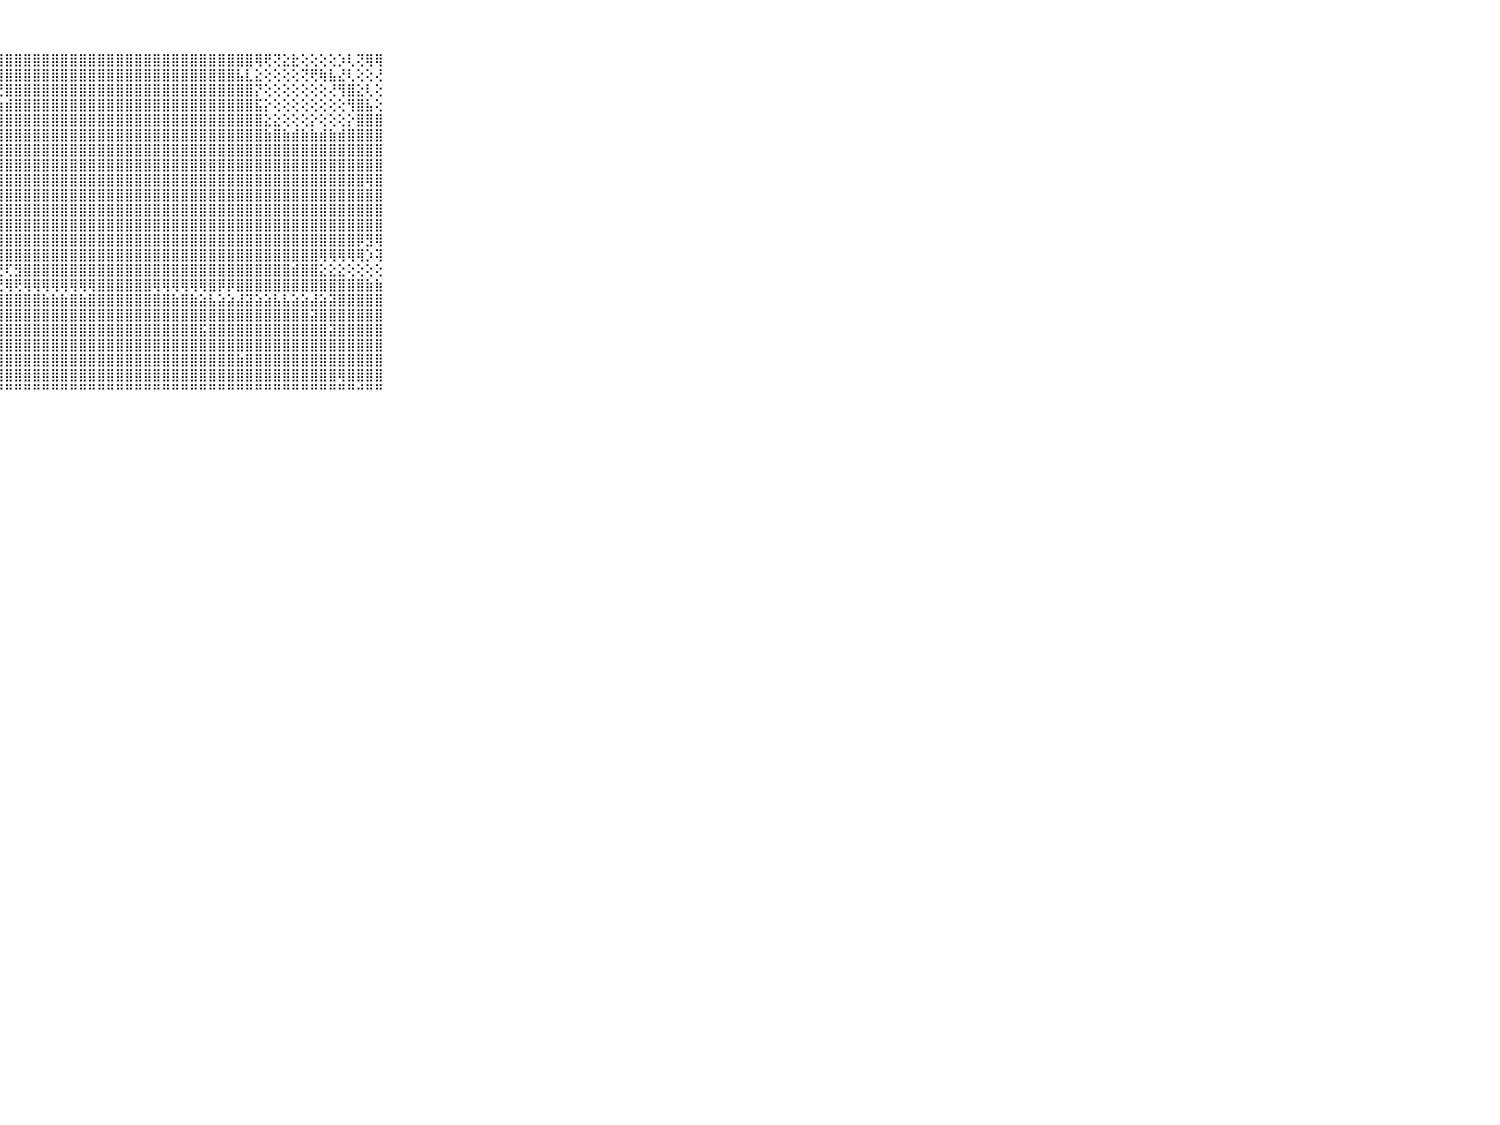

⠀⠀⠀⠀⠀⠀⠀⠀⠀⠀⠀⢸⣿⣿⣿⣿⣿⣿⣿⣿⣷⡿⣟⣿⣿⣿⣿⣿⣿⣿⣿⣿⣿⣿⣿⣿⣿⣿⣿⣿⣿⣿⣿⣿⣿⣿⣿⣿⣿⣿⣿⣿⣿⣿⣿⢿⢟⢝⣕⣗⢕⢕⢕⢕⡱⢇⢝⢿⢿⠀⠀⠀⠀⠀⠀⠀⠀⠀⠀⠀⠀
⠀⠀⠀⠀⠀⠀⠀⠀⠀⠀⠀⢸⣿⣿⣿⣿⣿⣿⣿⣫⣗⣝⣝⢽⡝⢝⢻⣿⣿⣿⣿⣿⣿⣿⣿⣿⣿⣿⣿⣿⣿⣿⣿⣿⣿⣿⣿⣿⣿⣿⣿⣿⣿⣧⣇⣕⢕⢕⢕⢕⢝⢟⢷⣧⣜⢇⢕⢕⢜⠀⠀⠀⠀⠀⠀⠀⠀⠀⠀⠀⠀
⠀⠀⠀⠀⠀⠀⠀⠀⠀⠀⠀⢸⣿⣿⣿⣿⣿⣿⣿⣿⣿⣯⣵⣷⣱⣝⣹⣝⣿⣿⣿⣿⣿⣿⣿⣿⣿⣿⣿⣿⣿⣿⣿⣿⣿⣿⣿⣿⣿⣿⣿⣿⣿⣿⣿⡝⢕⢕⢕⢕⢕⢕⢕⢜⢻⣿⣕⢇⢕⠀⠀⠀⠀⠀⠀⠀⠀⠀⠀⠀⠀
⠀⠀⠀⠀⠀⠀⠀⠀⠀⠀⠀⢸⣿⣿⣿⣿⣿⣿⣿⣿⣿⣿⣿⣿⣽⣿⢳⣱⣾⣿⣿⣿⣿⣿⣿⣿⣿⣿⣿⣿⣿⣿⣿⣿⣿⣿⣿⣿⣿⣿⣿⣿⣿⣿⣿⣯⡕⢕⢕⢕⢕⢕⢕⢕⢕⢻⣿⣧⢕⠀⠀⠀⠀⠀⠀⠀⠀⠀⠀⠀⠀
⠀⠀⠀⠀⠀⠀⠀⠀⠀⠀⠀⢼⣿⣿⣿⣿⣿⣿⣿⣿⣿⣿⣿⣿⣿⣿⣿⣿⣿⣿⣿⣿⣿⣿⣿⣿⣿⣿⣿⣿⣿⣿⣿⣿⣿⣿⣿⣿⣿⣿⣿⣿⣿⣿⣿⣿⣕⣕⢕⢕⢕⡕⢕⢕⢕⡕⣿⣿⣿⠀⠀⠀⠀⠀⠀⠀⠀⠀⠀⠀⠀
⠀⠀⠀⠀⠀⠀⠀⠀⠀⠀⠀⢸⣿⣿⣿⣿⣿⣿⣿⣿⣿⣿⣿⣿⣿⣿⣿⣿⣿⣿⣿⣿⣿⣿⣿⣿⣿⣿⣿⣿⣿⣿⣿⣿⣿⣿⣿⣿⣿⣿⣿⣿⣿⣿⣿⣿⣷⣿⣷⣾⣷⣷⣾⣷⣾⣿⣿⣿⣿⠀⠀⠀⠀⠀⠀⠀⠀⠀⠀⠀⠀
⠀⠀⠀⠀⠀⠀⠀⠀⠀⠀⠀⢸⣿⣿⣿⣿⣿⣿⣿⣿⣿⣿⣿⣿⣿⣿⣿⣿⣿⣿⣿⣿⣿⣿⣿⣿⣿⣿⣿⣿⣿⣿⣿⣿⣿⣿⣿⣿⣿⣿⣿⣿⣿⣿⣿⣿⣿⣿⣿⣿⣿⣿⣿⣿⣿⣿⣿⣿⣿⠀⠀⠀⠀⠀⠀⠀⠀⠀⠀⠀⠀
⠀⠀⠀⠀⠀⠀⠀⠀⠀⠀⠀⢸⣿⣿⣿⣿⣿⣿⣿⣿⣿⣿⣿⣿⣿⣿⣿⣿⣿⣿⣿⣿⣿⣿⣿⣿⣿⣿⣿⣿⣿⣿⣿⣿⣿⣿⣿⣿⣿⣿⣿⣿⣿⣿⣿⣿⣿⣿⣿⣿⣿⣿⣿⣿⣿⣿⣿⣿⣿⠀⠀⠀⠀⠀⠀⠀⠀⠀⠀⠀⠀
⠀⠀⠀⠀⠀⠀⠀⠀⠀⠀⠀⢺⣿⣿⣿⣯⢿⣿⣿⣿⣿⣿⣿⣿⣿⣿⣿⣿⣿⣿⣿⣿⣿⣿⣿⣿⣿⣿⣿⣿⣿⣿⣿⣿⣿⣿⣿⣿⣿⣿⣿⣿⣿⣿⣿⣿⣿⣿⣿⣿⣿⣿⣿⣿⣿⣿⣿⢿⣿⠀⠀⠀⠀⠀⠀⠀⠀⠀⠀⠀⠀
⠀⠀⠀⠀⠀⠀⠀⠀⠀⠀⠀⣾⣿⣿⣿⣿⡽⣿⣿⣿⣿⣿⣿⣿⣿⣿⣿⣿⣿⣿⣿⣿⣿⣿⣿⣿⣿⣿⣿⣿⣿⣿⣿⣿⣿⣿⣿⣿⣿⣿⣿⣿⣿⣿⣿⣿⣿⣿⣿⣿⣿⣿⣿⣿⣿⣿⣿⣿⣿⠀⠀⠀⠀⠀⠀⠀⠀⠀⠀⠀⠀
⠀⠀⠀⠀⠀⠀⠀⠀⠀⠀⠀⢼⣿⣿⣿⣿⣿⣿⣿⣿⣿⣿⣿⣿⣿⣿⣿⣿⣿⣿⣿⣿⣿⣿⣿⣿⣿⣿⣿⣿⣿⣿⣿⣿⣿⣿⣿⣿⣿⣿⣿⣿⣿⣿⣿⣿⣿⣿⣿⣿⣿⣿⣿⣿⣿⣿⣿⣿⣿⠀⠀⠀⠀⠀⠀⠀⠀⠀⠀⠀⠀
⠀⠀⠀⠀⠀⠀⠀⠀⠀⠀⠀⣿⣿⣿⣿⣿⣿⣿⣿⣿⣿⣿⣿⣿⣿⣿⣿⣿⣿⣿⣿⣿⣿⣿⣿⣿⣿⣿⣿⣿⣿⣿⣿⣿⣿⣿⣿⣿⣿⣿⣿⣿⣿⣿⣿⣿⣿⣿⣿⣿⣿⣿⣿⣿⣿⣿⣿⣿⣿⠀⠀⠀⠀⠀⠀⠀⠀⠀⠀⠀⠀
⠀⠀⠀⠀⠀⠀⠀⠀⠀⠀⠀⣽⣿⣿⣿⣿⣿⣿⣿⣿⣿⣿⣿⣿⣿⣿⣿⣿⣿⣿⣿⣿⣿⣿⣿⣿⣿⣿⣿⣿⣿⣿⣿⣿⣿⣿⣿⣿⣿⣿⣿⣿⣿⣿⣿⣿⣿⣿⣿⣿⣿⣿⣿⣿⣿⣿⡿⣻⢿⠀⠀⠀⠀⠀⠀⠀⠀⠀⠀⠀⠀
⠀⠀⠀⠀⠀⠀⠀⠀⠀⠀⠀⣿⣿⣿⣿⣿⣿⣿⣿⣿⣿⣿⣿⣿⣿⣿⣿⣿⣿⣿⣿⣿⣿⣿⣿⣿⣿⣿⣿⣿⣿⣿⣿⣿⣿⣿⣿⣿⣿⣿⣿⣿⣿⣿⣿⣿⣿⣿⣿⣿⣿⣿⢿⢿⢿⢿⢿⡱⢽⠀⠀⠀⠀⠀⠀⠀⠀⠀⠀⠀⠀
⠀⠀⠀⠀⠀⠀⠀⠀⠀⠀⠀⢸⣿⣿⣿⣿⣿⣿⣿⣿⣿⣿⣿⣿⣿⣿⣟⣟⢏⣻⣿⣿⣿⣿⣿⣿⣿⣿⣿⣿⣿⣿⣿⣿⣿⣿⣿⣿⣿⣿⣿⣿⣿⣿⣿⣿⣿⣿⣿⣾⣿⣿⣕⣕⣕⢕⢕⢕⢕⠀⠀⠀⠀⠀⠀⠀⠀⠀⠀⠀⠀
⠀⠀⠀⠀⠀⠀⠀⠀⠀⠀⠀⢸⣟⣟⣟⣟⣟⣟⣟⣟⣟⡟⣟⣟⢟⢟⢟⢟⢿⢟⢿⢿⢿⢿⢿⢿⢿⢿⣿⣿⣿⣿⣿⣿⢿⢿⢿⢿⢿⢿⣿⡿⡿⣿⣿⣿⣿⣿⣿⣿⣿⣿⣿⣿⣿⣿⣿⣷⣷⠀⠀⠀⠀⠀⠀⠀⠀⠀⠀⠀⠀
⠀⠀⠀⠀⠀⠀⠀⠀⠀⠀⠀⢸⣿⣿⣿⣿⣿⣿⣿⣿⣿⣿⣿⣿⣿⣿⣿⣿⣿⣿⣿⣿⣷⣷⣷⣿⣷⣿⣿⣿⣿⣿⣿⣿⣿⣿⣷⣿⣷⣵⣧⣵⣵⣼⣽⣵⣵⣧⣧⣵⣵⣼⣵⣽⣿⣿⣿⣿⣿⠀⠀⠀⠀⠀⠀⠀⠀⠀⠀⠀⠀
⠀⠀⠀⠀⠀⠀⠀⠀⠀⠀⠀⢸⣿⣿⣿⣿⣿⣿⣿⣿⣿⣿⣿⣿⣿⣿⣿⣿⣿⣿⣿⣿⣿⣿⣿⣿⣿⣿⣿⣿⣿⣿⣿⣿⣿⣿⣿⣿⣿⣿⣿⣿⣿⣿⣿⣿⣿⣿⣿⣿⣿⣽⣿⣿⣿⣿⣿⣿⣿⠀⠀⠀⠀⠀⠀⠀⠀⠀⠀⠀⠀
⠀⠀⠀⠀⠀⠀⠀⠀⠀⠀⠀⢸⣿⣿⣿⣿⣿⣿⣿⣿⣿⣿⣿⣿⣿⣿⣿⣿⣿⣿⣿⣿⣿⣿⣿⣿⣿⣿⣿⣿⣿⣿⣿⣿⣿⣿⣿⣿⣿⣯⣿⣿⣿⣿⣿⣿⣿⣿⣿⣿⣿⣿⣿⣽⣿⣿⣿⣿⣿⠀⠀⠀⠀⠀⠀⠀⠀⠀⠀⠀⠀
⠀⠀⠀⠀⠀⠀⠀⠀⠀⠀⠀⢸⣿⣿⣿⣿⣿⣿⣿⣿⣿⣿⣿⣿⣿⣿⣿⣿⣿⣿⣿⣿⣿⣿⣿⣿⣿⣿⣿⣿⣿⣿⣿⣿⣿⣿⣿⣿⣿⣿⣿⣿⣿⣿⣿⣿⣿⣿⣿⣿⣿⣿⣿⣿⣿⣿⣿⣿⣿⠀⠀⠀⠀⠀⠀⠀⠀⠀⠀⠀⠀
⠀⠀⠀⠀⠀⠀⠀⠀⠀⠀⠀⢸⣿⣿⣿⣿⣿⣿⣿⣿⣿⣿⣿⣿⣿⣿⣿⣿⣿⣿⣿⣿⣿⣿⣿⣿⣿⣿⣿⣿⣿⣿⣿⣿⣿⣿⣿⣿⣿⣿⣿⣿⣿⣷⣿⣿⣿⣿⣿⣿⣿⣿⣿⣿⣿⣿⣿⣿⣿⠀⠀⠀⠀⠀⠀⠀⠀⠀⠀⠀⠀
⠀⠀⠀⠀⠀⠀⠀⠀⠀⠀⠀⢸⣿⣿⣿⣿⣿⣿⣿⣻⣿⣿⣿⣿⣿⣿⣿⣿⣿⣿⣿⣿⣿⣿⣿⣿⣿⣿⣿⣿⣿⣿⣿⣿⣿⣿⣿⣿⣿⣿⣿⣿⣿⣿⣿⣿⣿⣿⣿⣿⣿⣿⣿⣿⢿⣿⣿⣿⣿⠀⠀⠀⠀⠀⠀⠀⠀⠀⠀⠀⠀
⠀⠀⠀⠀⠀⠀⠀⠀⠀⠀⠀⠘⠛⠛⠛⠛⠛⠛⠛⠛⠛⠛⠛⠛⠛⠛⠛⠛⠛⠛⠛⠛⠛⠛⠛⠛⠛⠛⠛⠛⠛⠛⠛⠛⠛⠛⠛⠛⠛⠛⠛⠛⠛⠛⠛⠛⠛⠛⠛⠛⠛⠛⠛⠛⠛⠛⠚⠛⠛⠀⠀⠀⠀⠀⠀⠀⠀⠀⠀⠀⠀